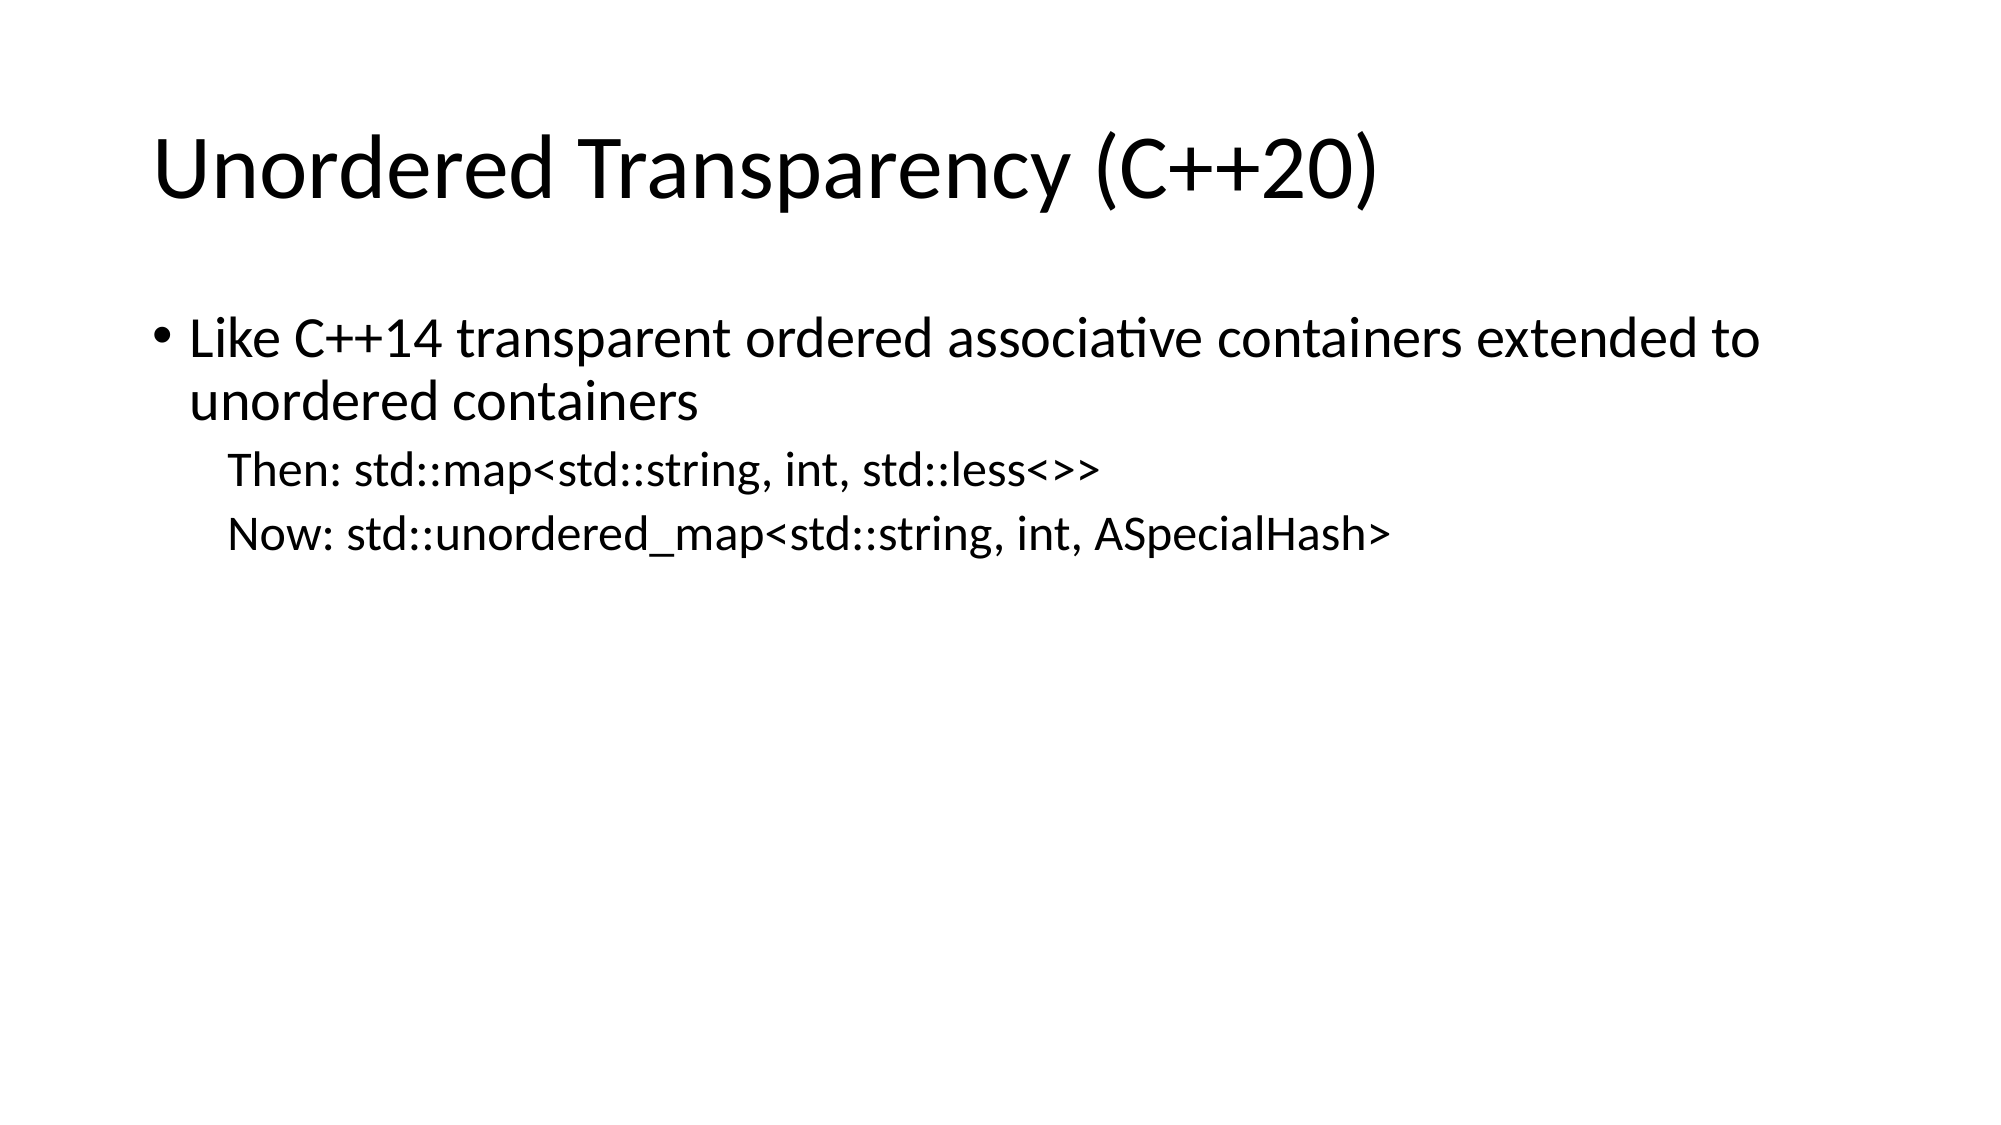

# Unordered Transparency (C++20)
Like C++14 transparent ordered associative containers extended to unordered containers
Then: std::map<std::string, int, std::less<>>
Now: std::unordered_map<std::string, int, ASpecialHash>